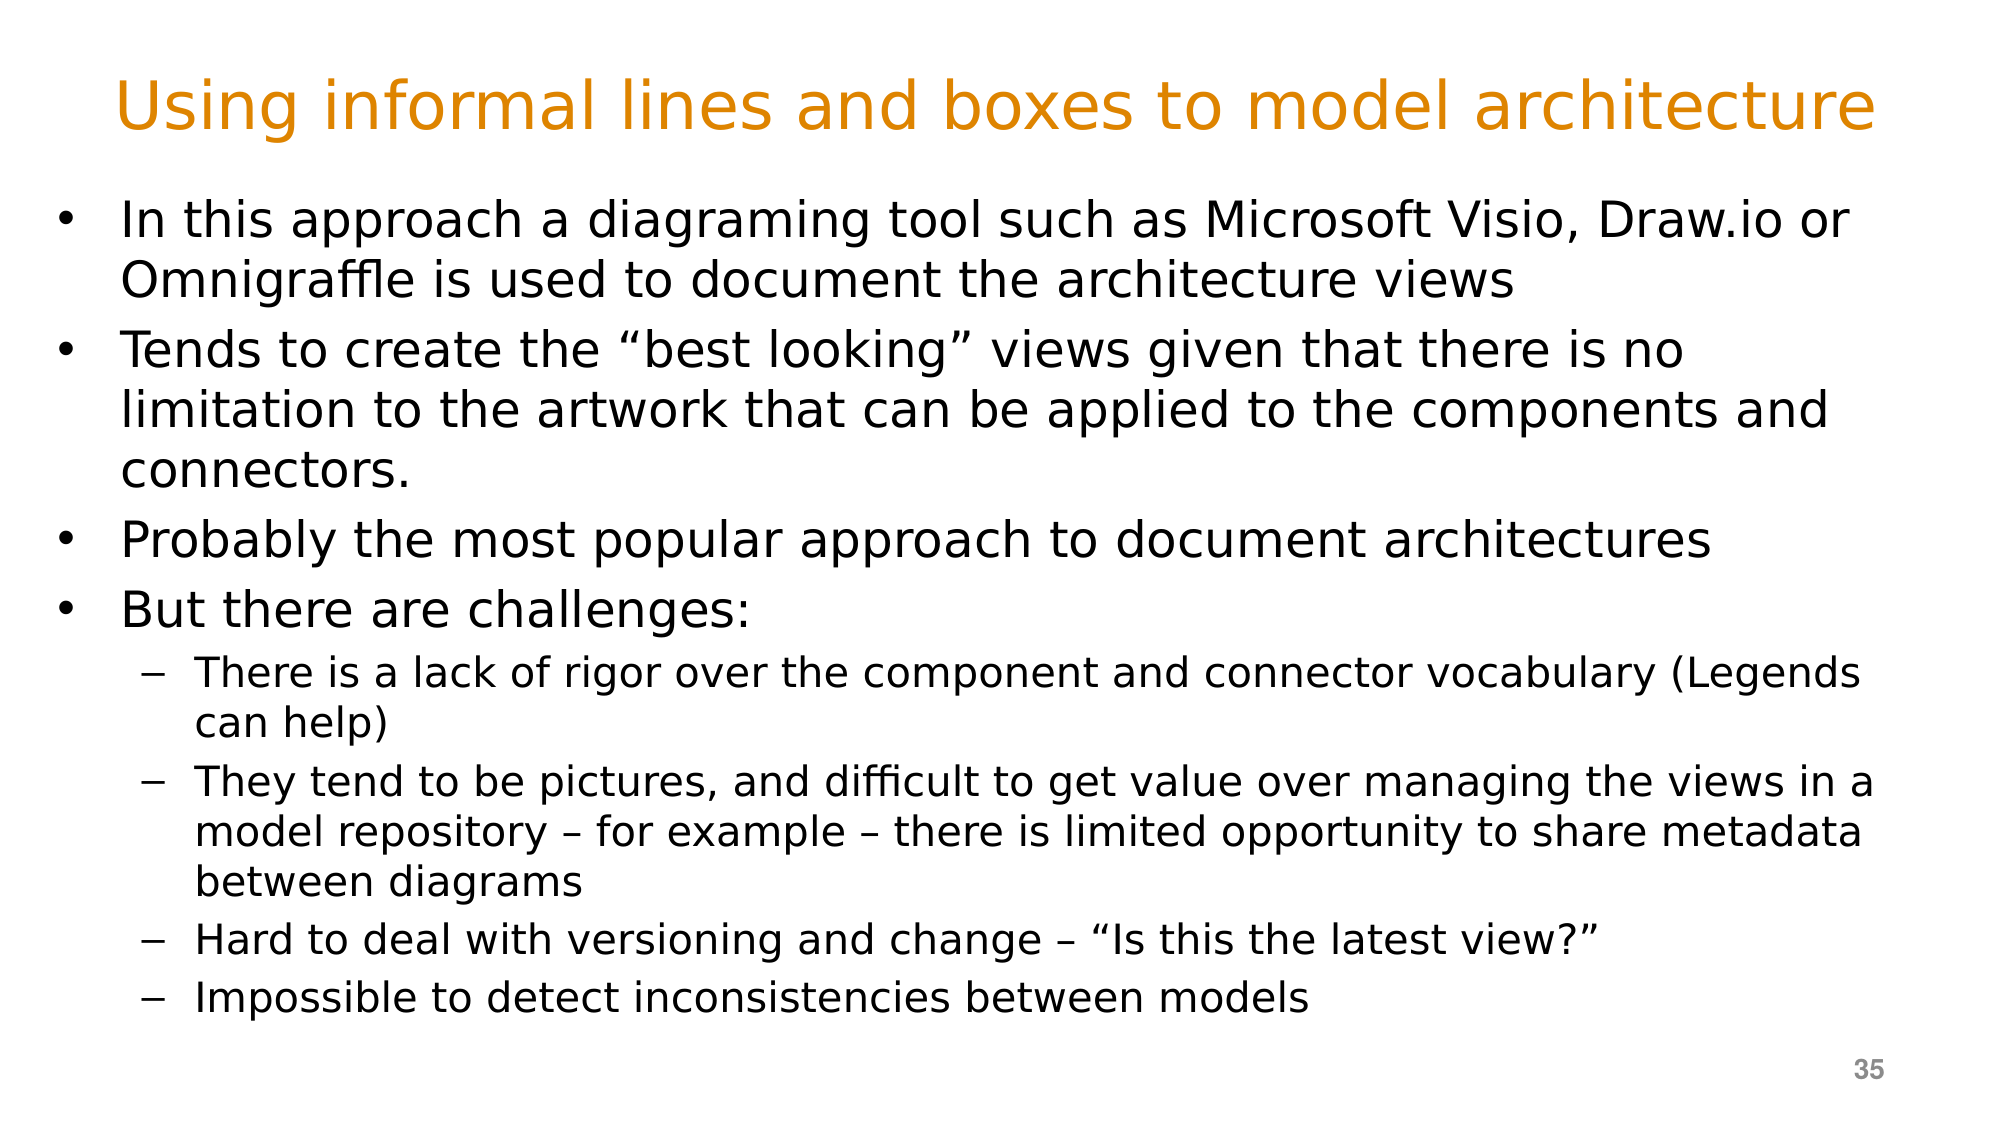

# Using informal lines and boxes to model architecture
In this approach a diagraming tool such as Microsoft Visio, Draw.io or Omnigraffle is used to document the architecture views
Tends to create the “best looking” views given that there is no limitation to the artwork that can be applied to the components and connectors.
Probably the most popular approach to document architectures
But there are challenges:
There is a lack of rigor over the component and connector vocabulary (Legends can help)
They tend to be pictures, and difficult to get value over managing the views in a model repository – for example – there is limited opportunity to share metadata between diagrams
Hard to deal with versioning and change – “Is this the latest view?”
Impossible to detect inconsistencies between models
35